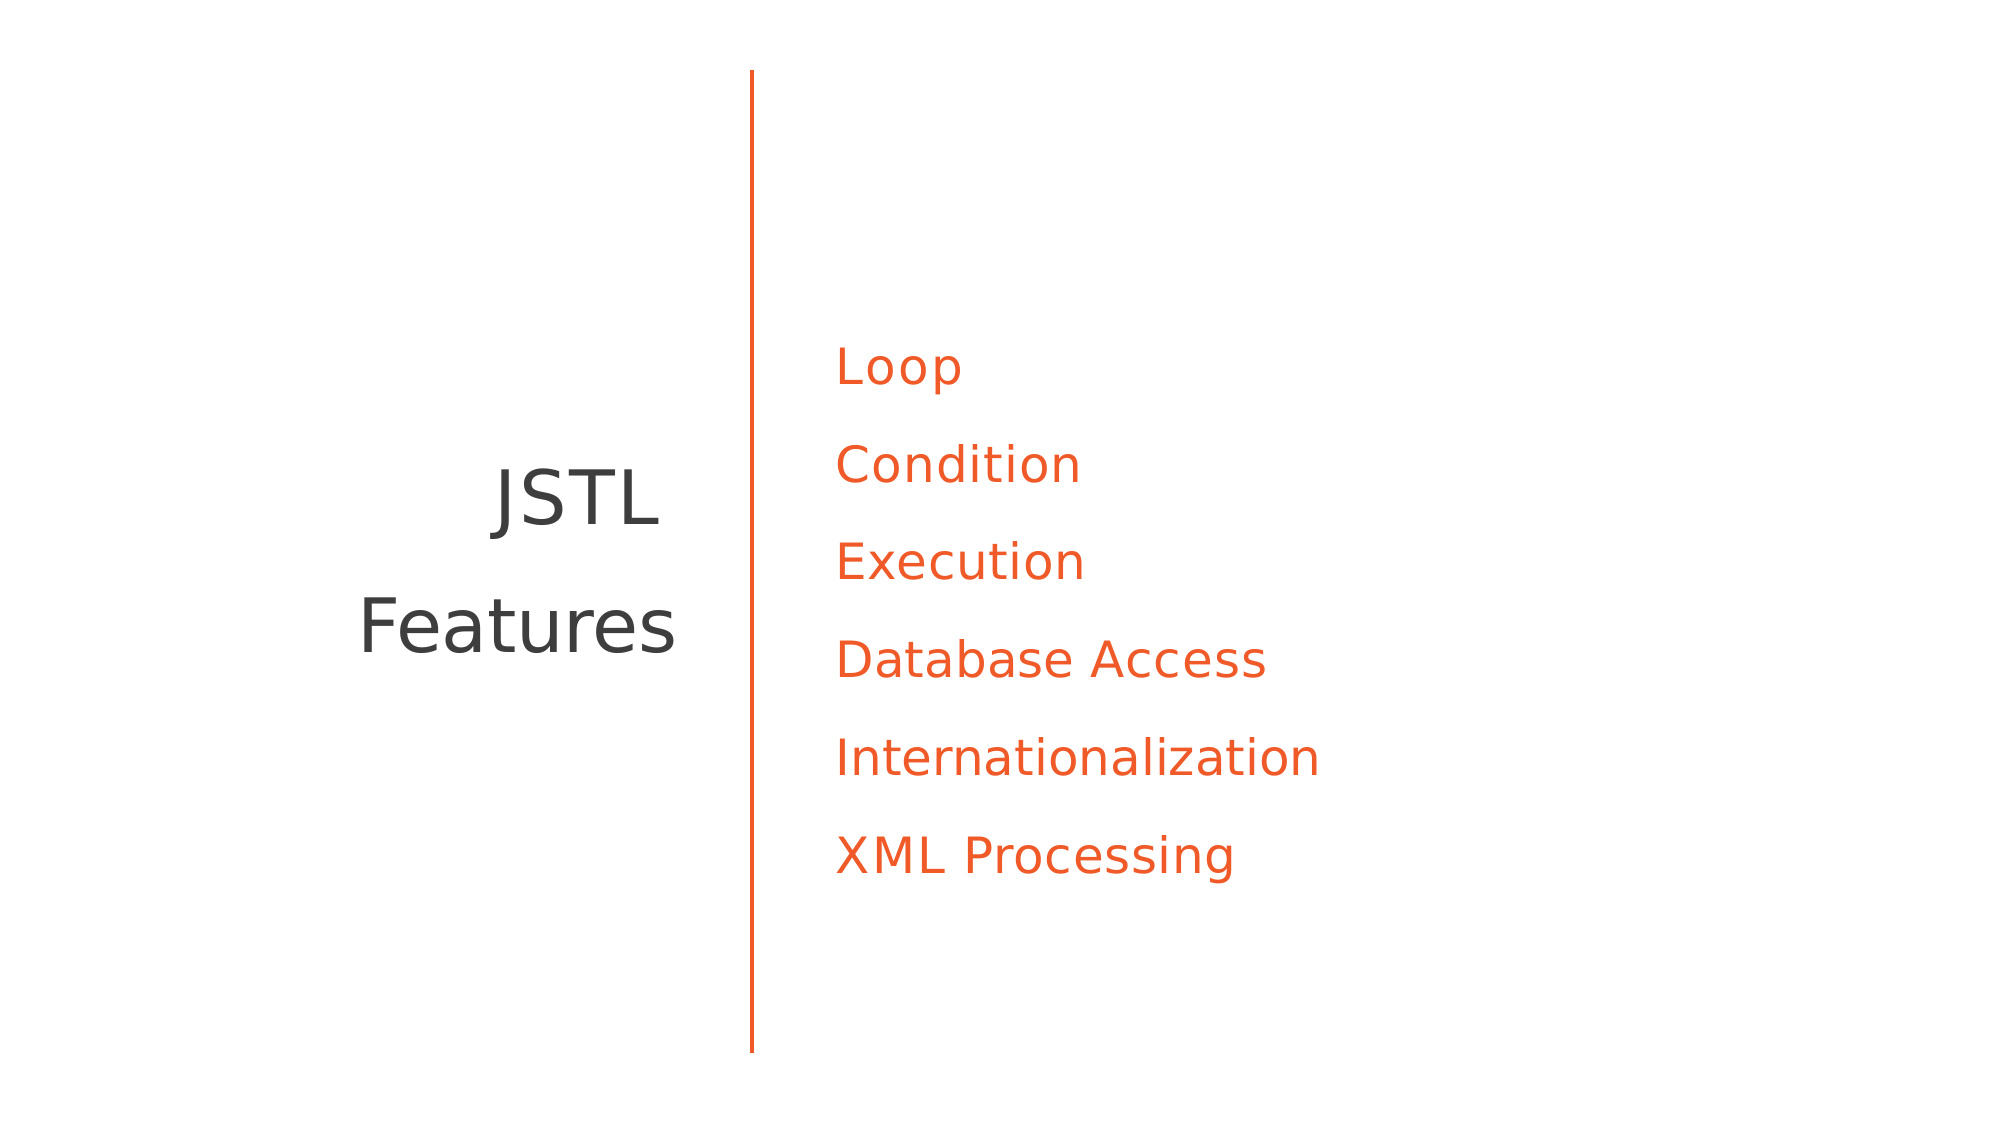

# Loop
Condition Execution  Database Access  Internationalization  XML Processing
JSTL
Features
2